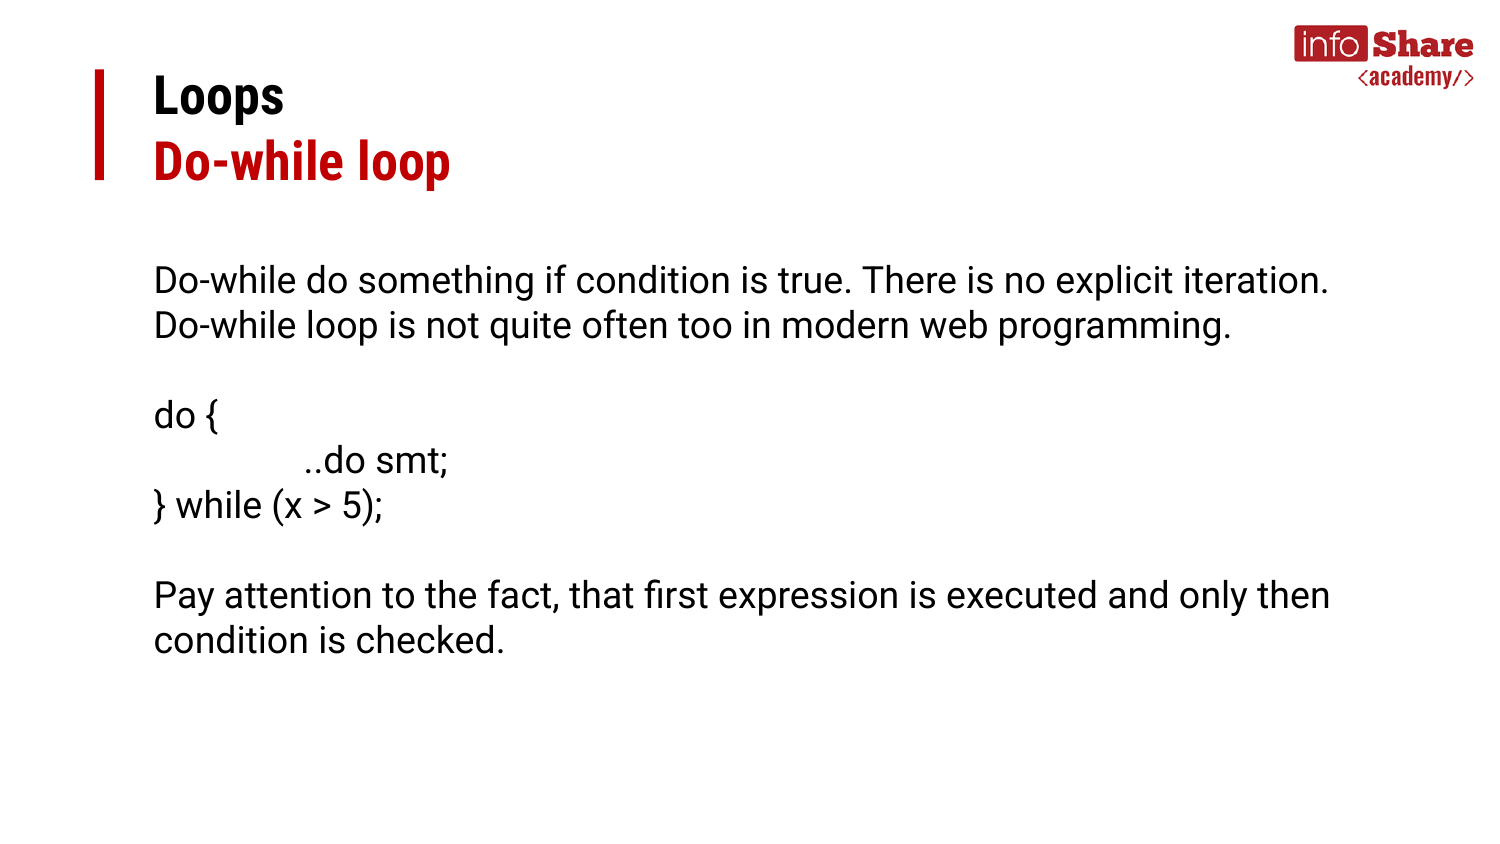

# Loops
Do-while loop
Do-while do something if condition is true. There is no explicit iteration.
Do-while loop is not quite often too in modern web programming.

do {
	..do smt;
} while (x > 5);

Pay attention to the fact, that first expression is executed and only then condition is checked.